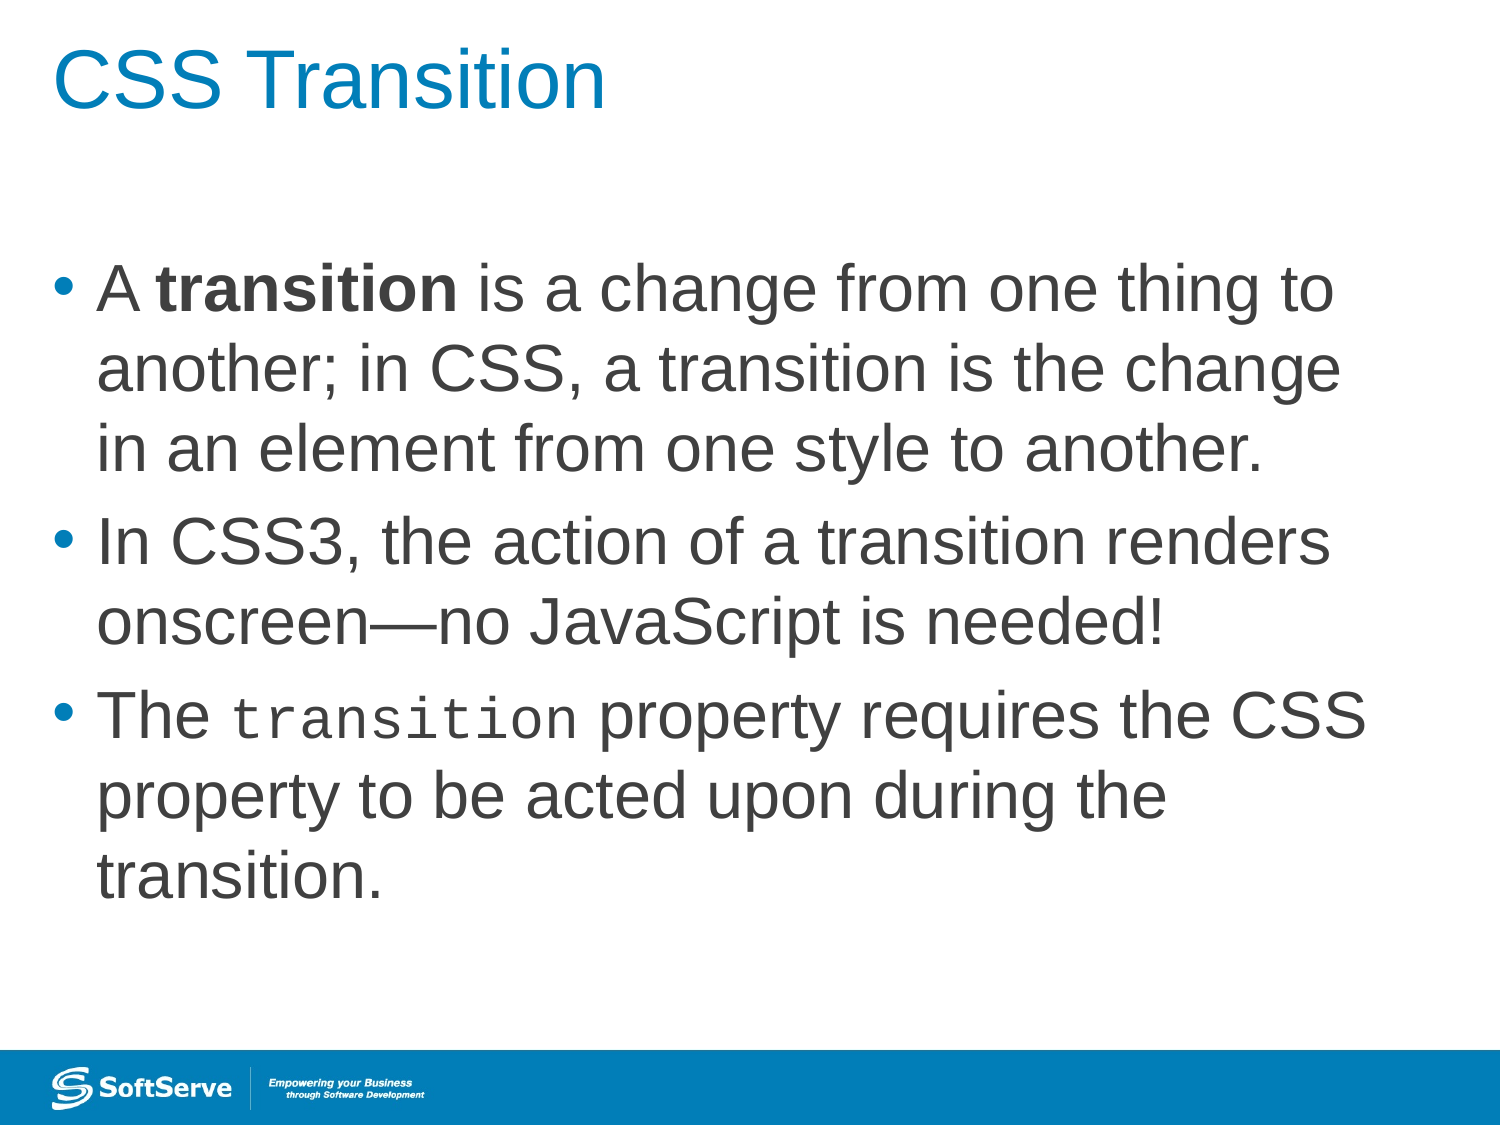

# CSS Transition
A transition is a change from one thing to another; in CSS, a transition is the change in an element from one style to another.
In CSS3, the action of a transition renders onscreen—no JavaScript is needed!
The transition property requires the CSS property to be acted upon during the transition.